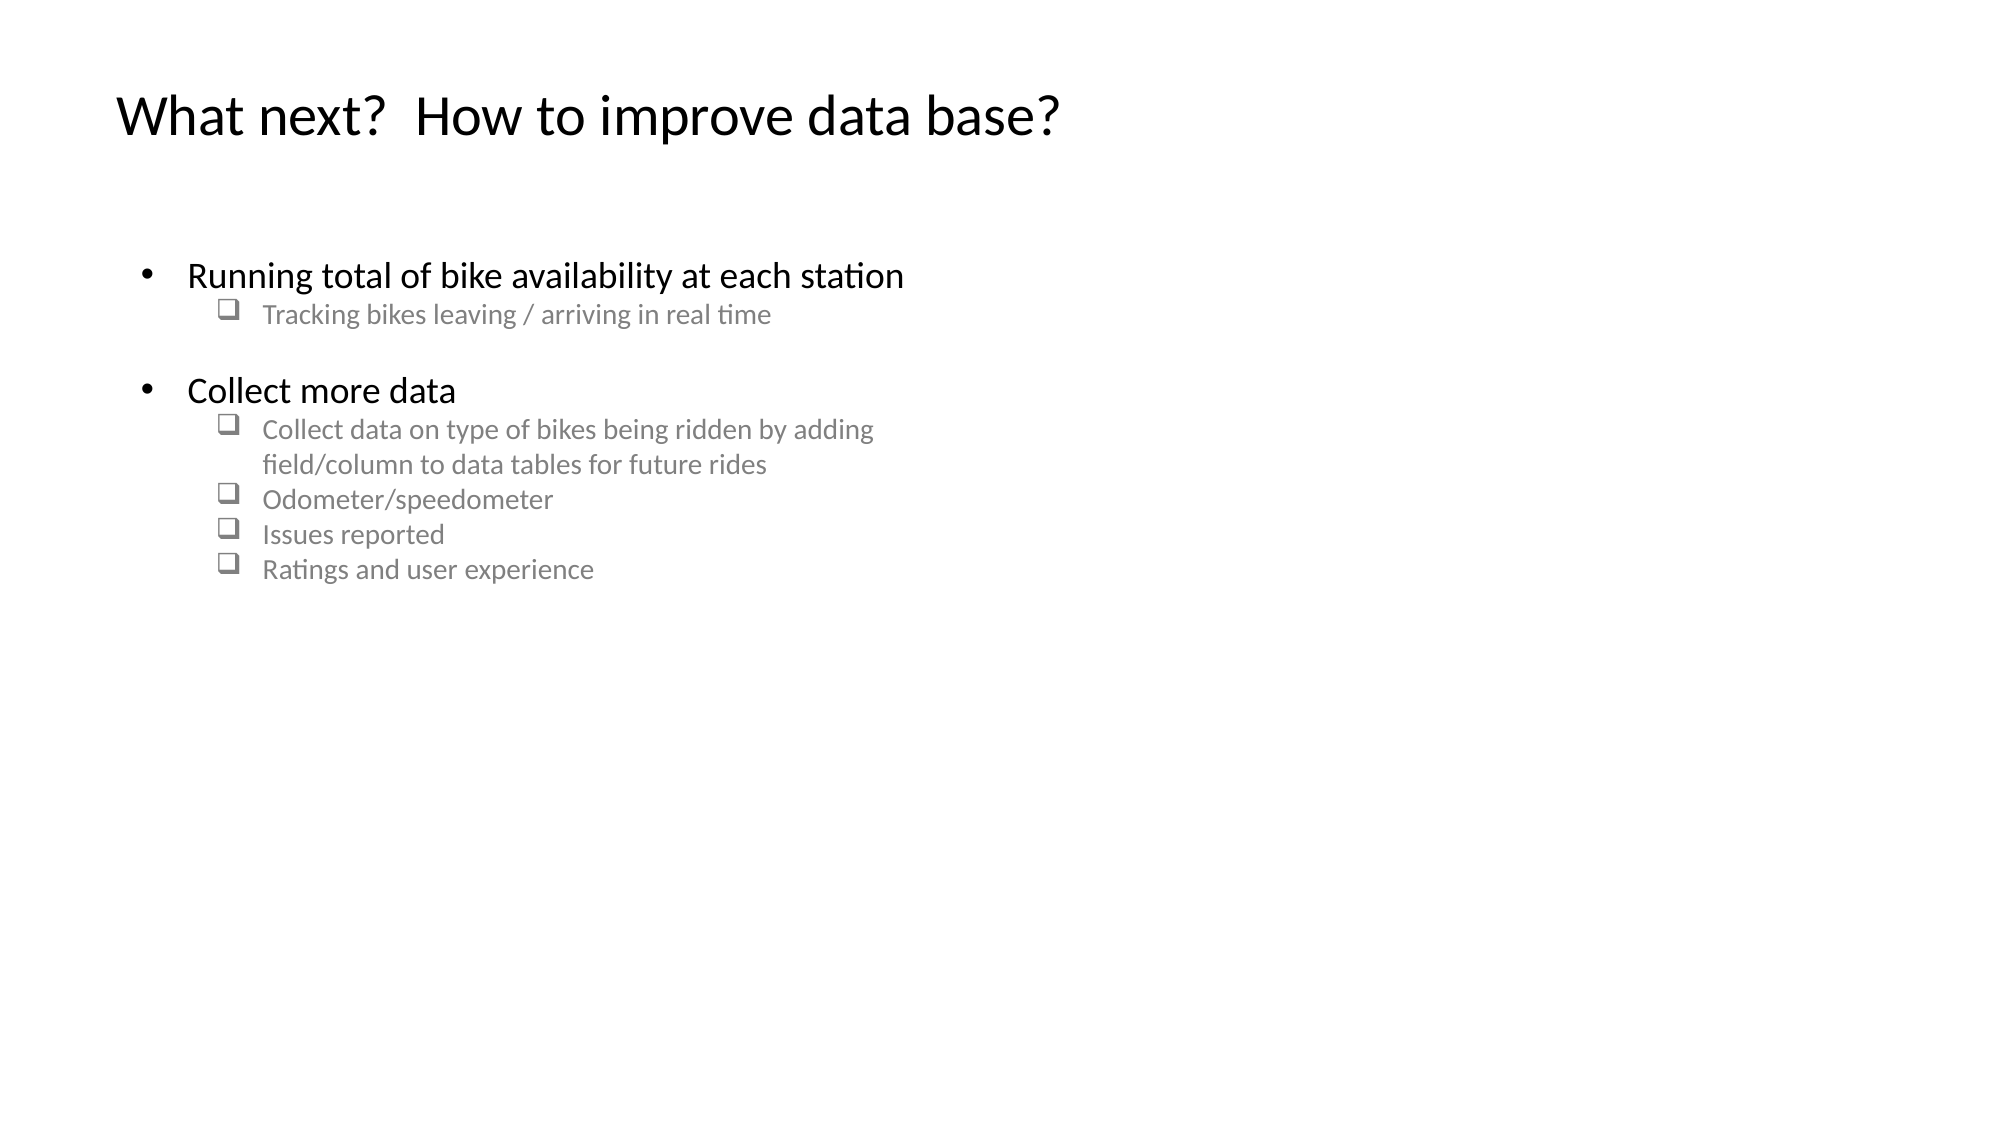

What next?  How to improve data base?
Running total of bike availability at each station
Tracking bikes leaving / arriving in real time

Collect more data
Collect data on type of bikes being ridden by adding field/column to data tables for future rides
Odometer/speedometer
Issues reported
Ratings and user experience